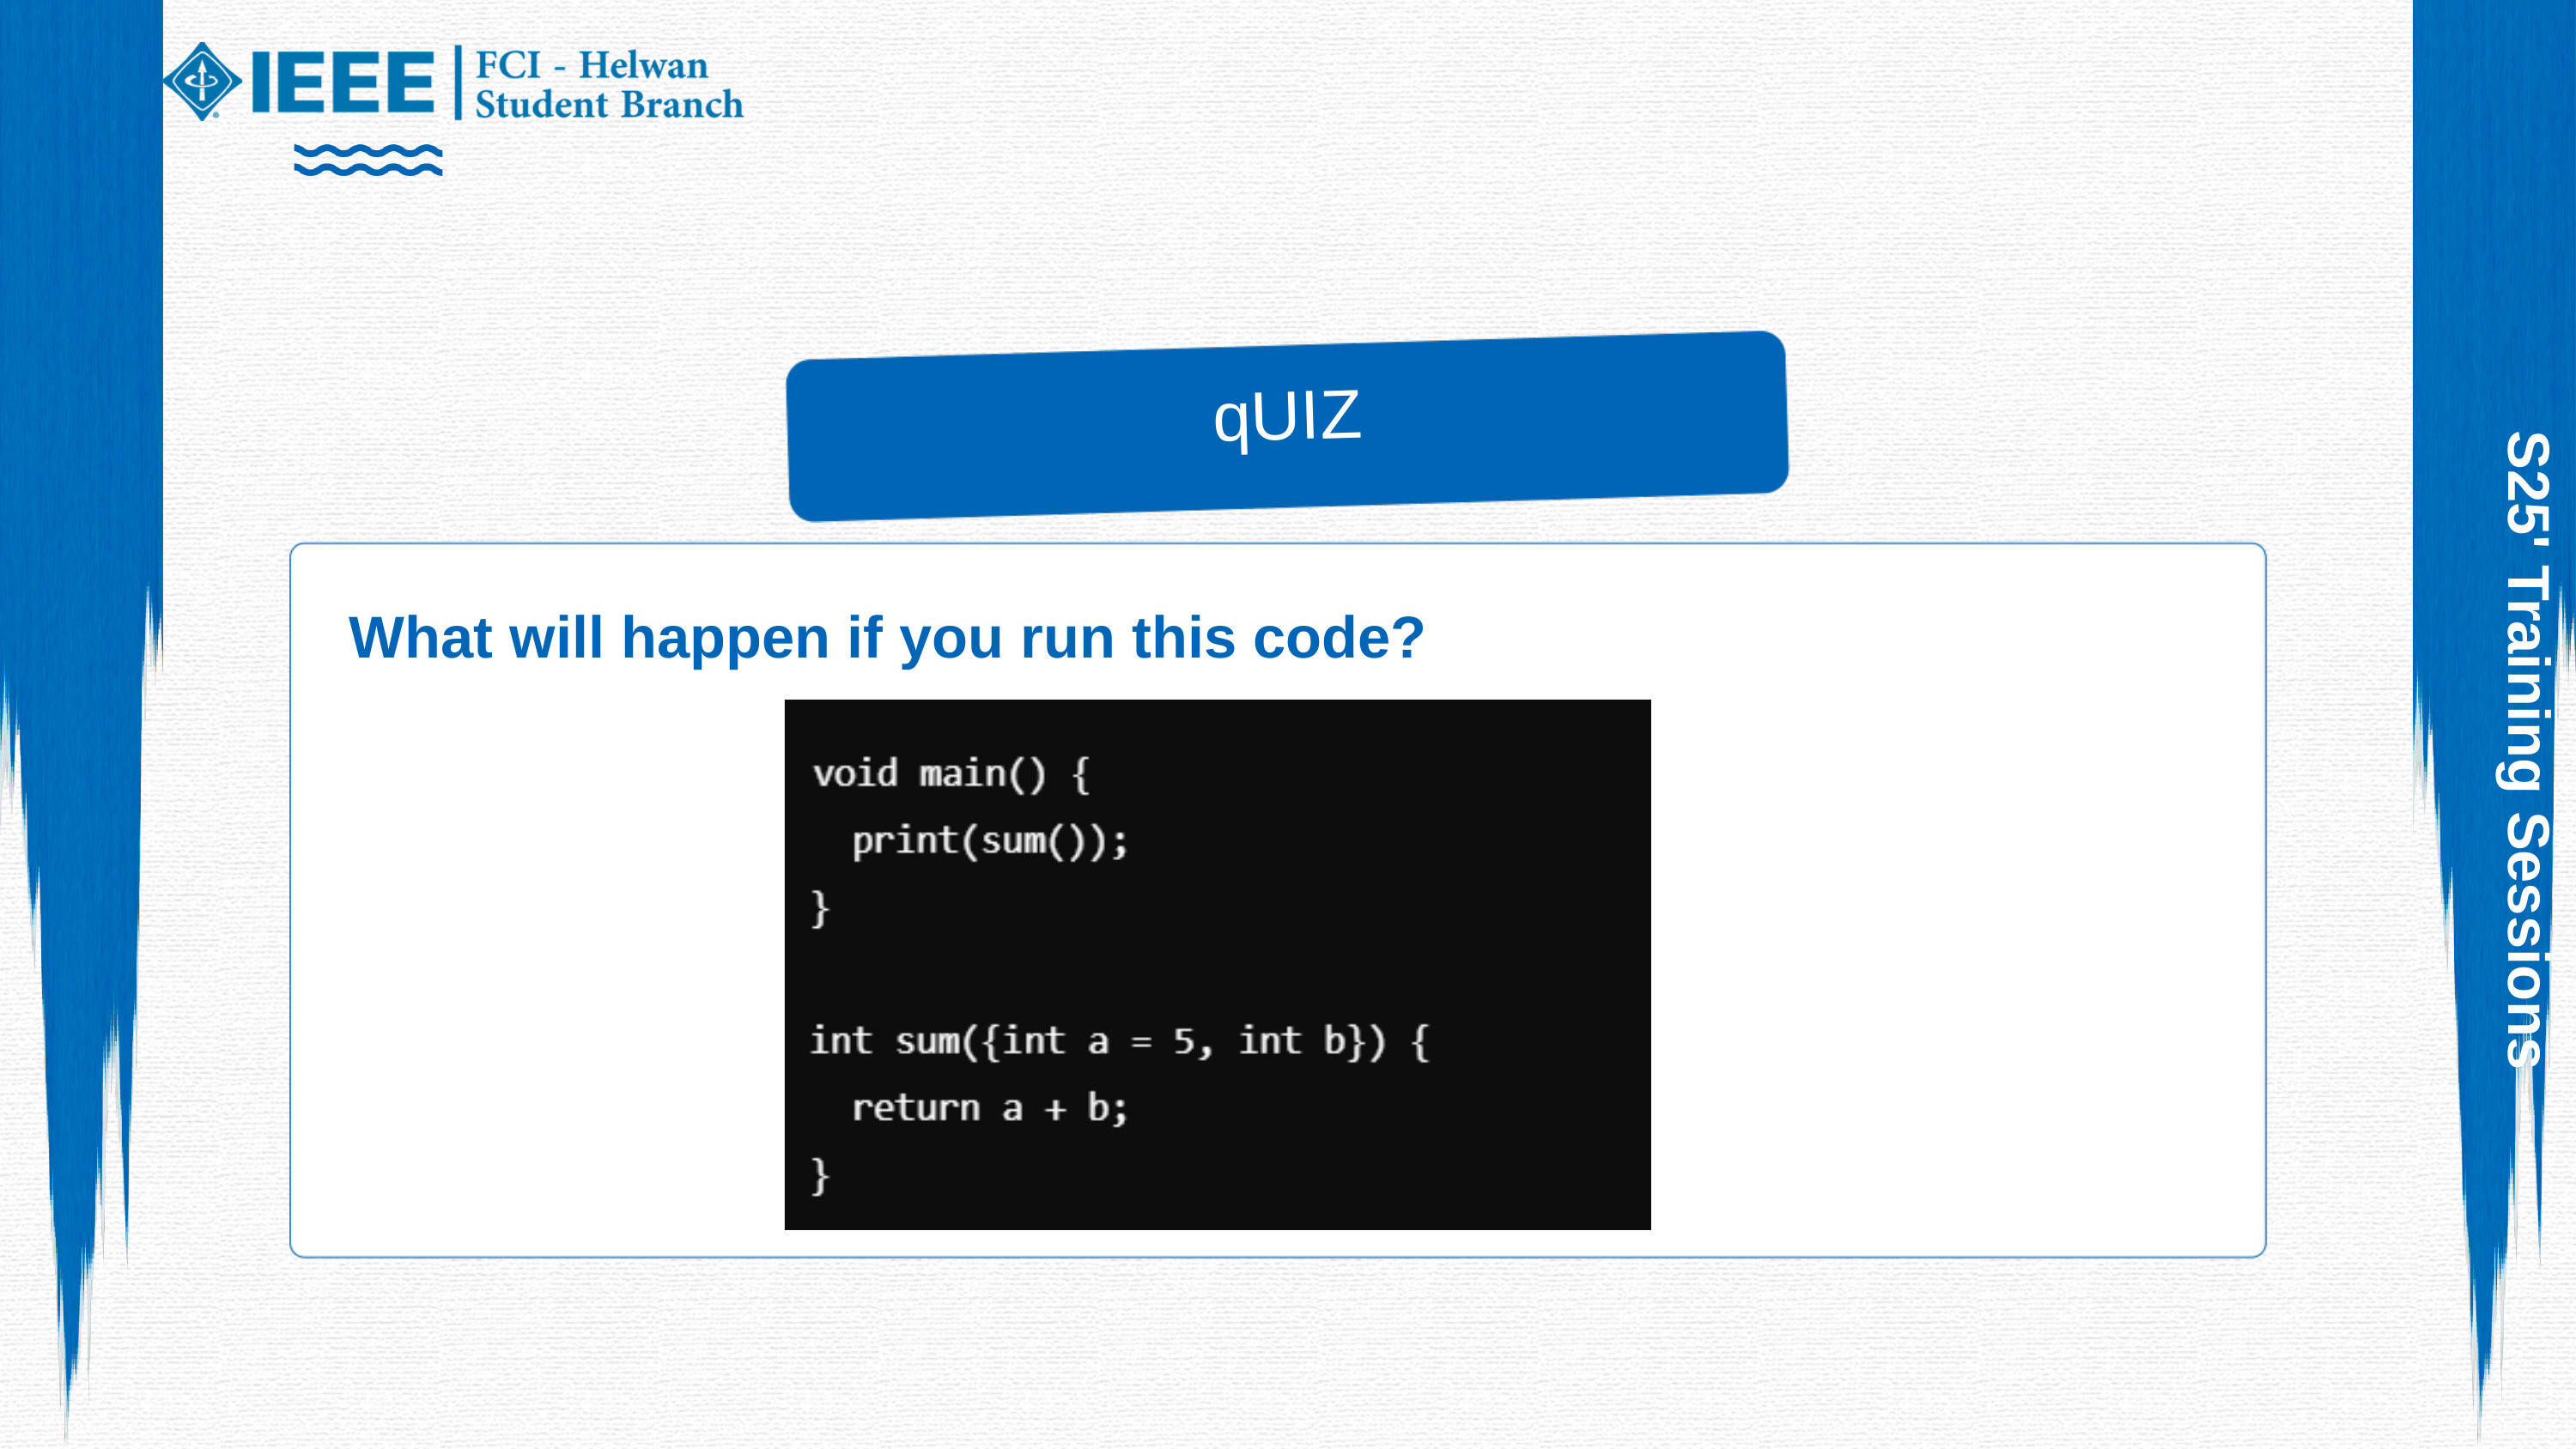

qUIZ

What will happen if you run this code?

S25' Training Sessions